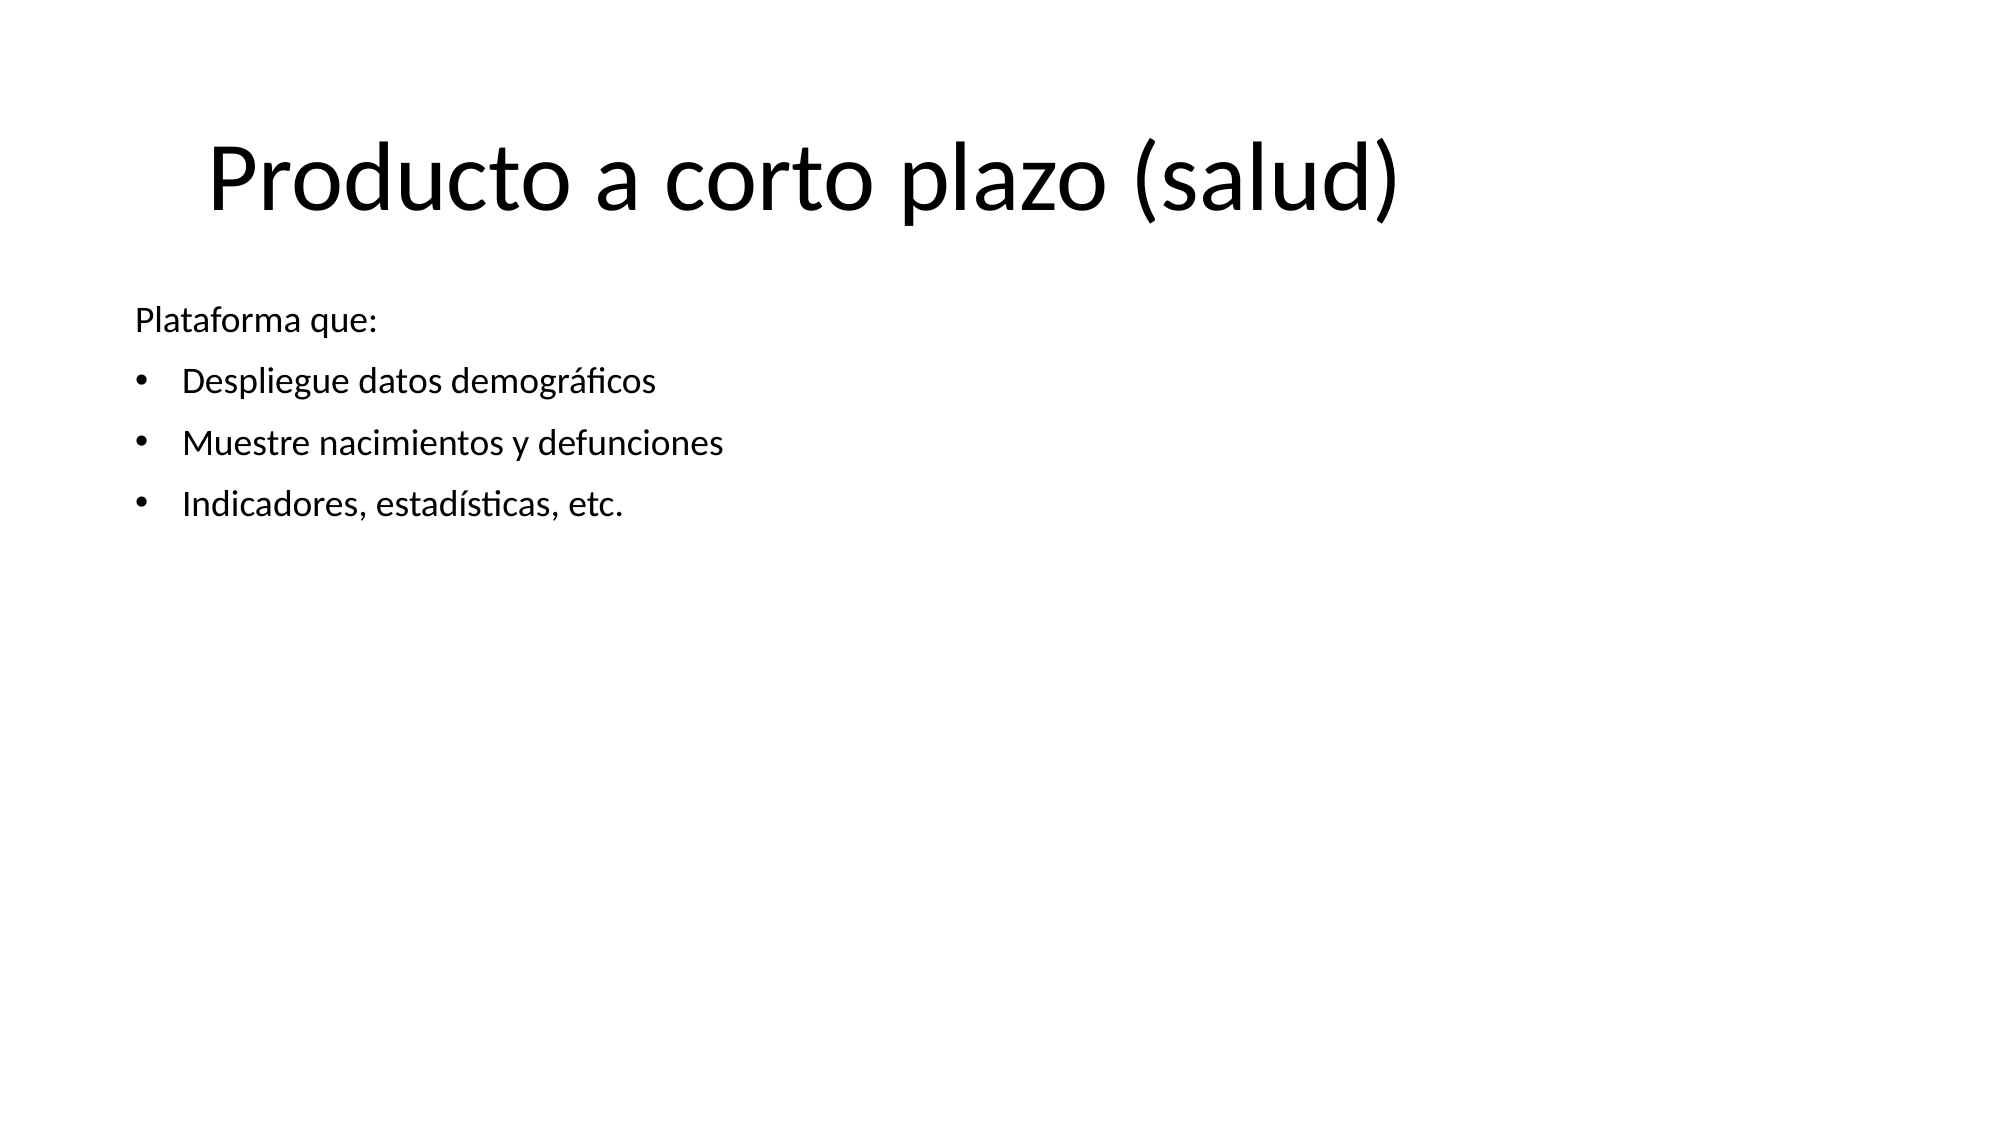

# Producto a corto plazo (salud)
Plataforma que:
Despliegue datos demográficos
Muestre nacimientos y defunciones
Indicadores, estadísticas, etc.